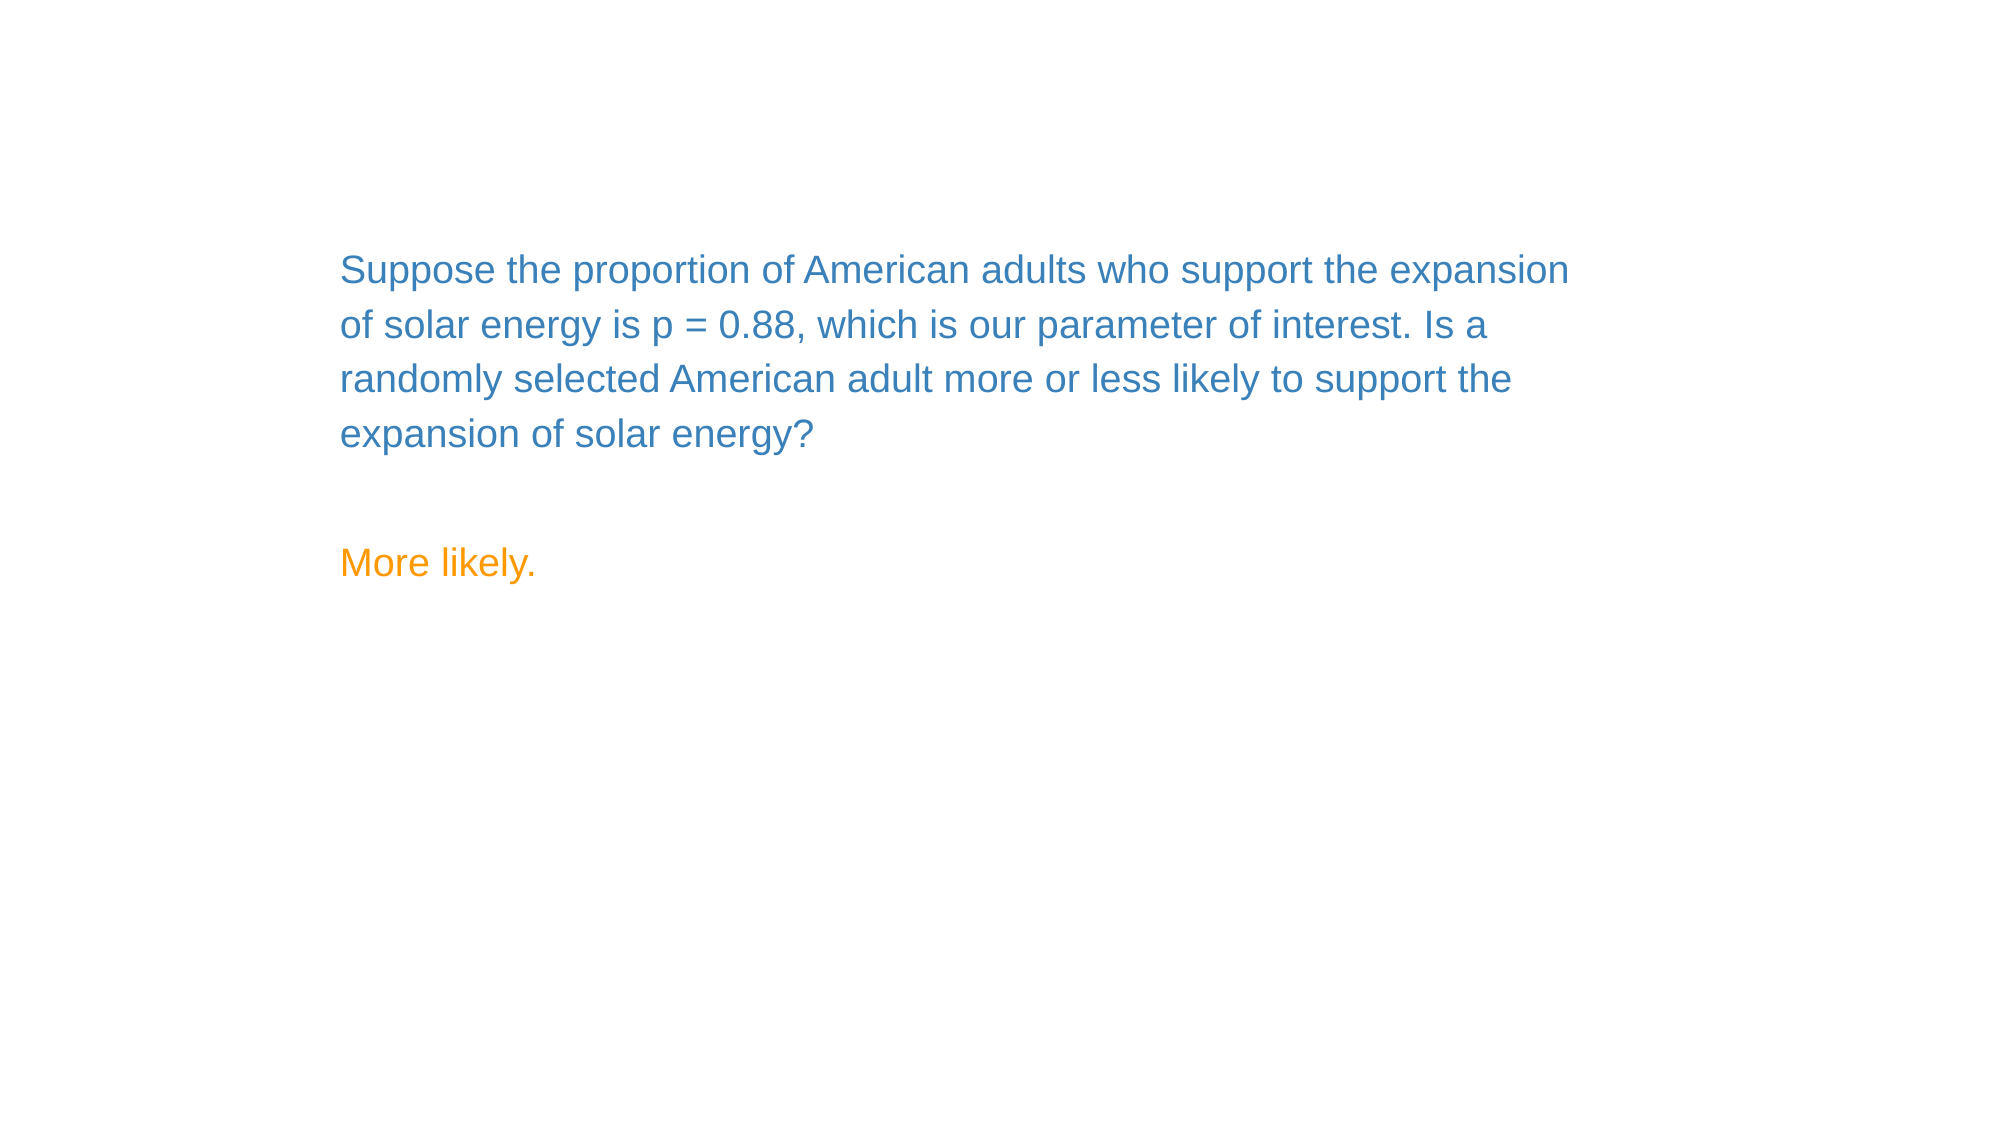

Suppose the proportion of American adults who support the expansion of solar energy is p = 0.88, which is our parameter of interest. Is a randomly selected American adult more or less likely to support the expansion of solar energy?
More likely.